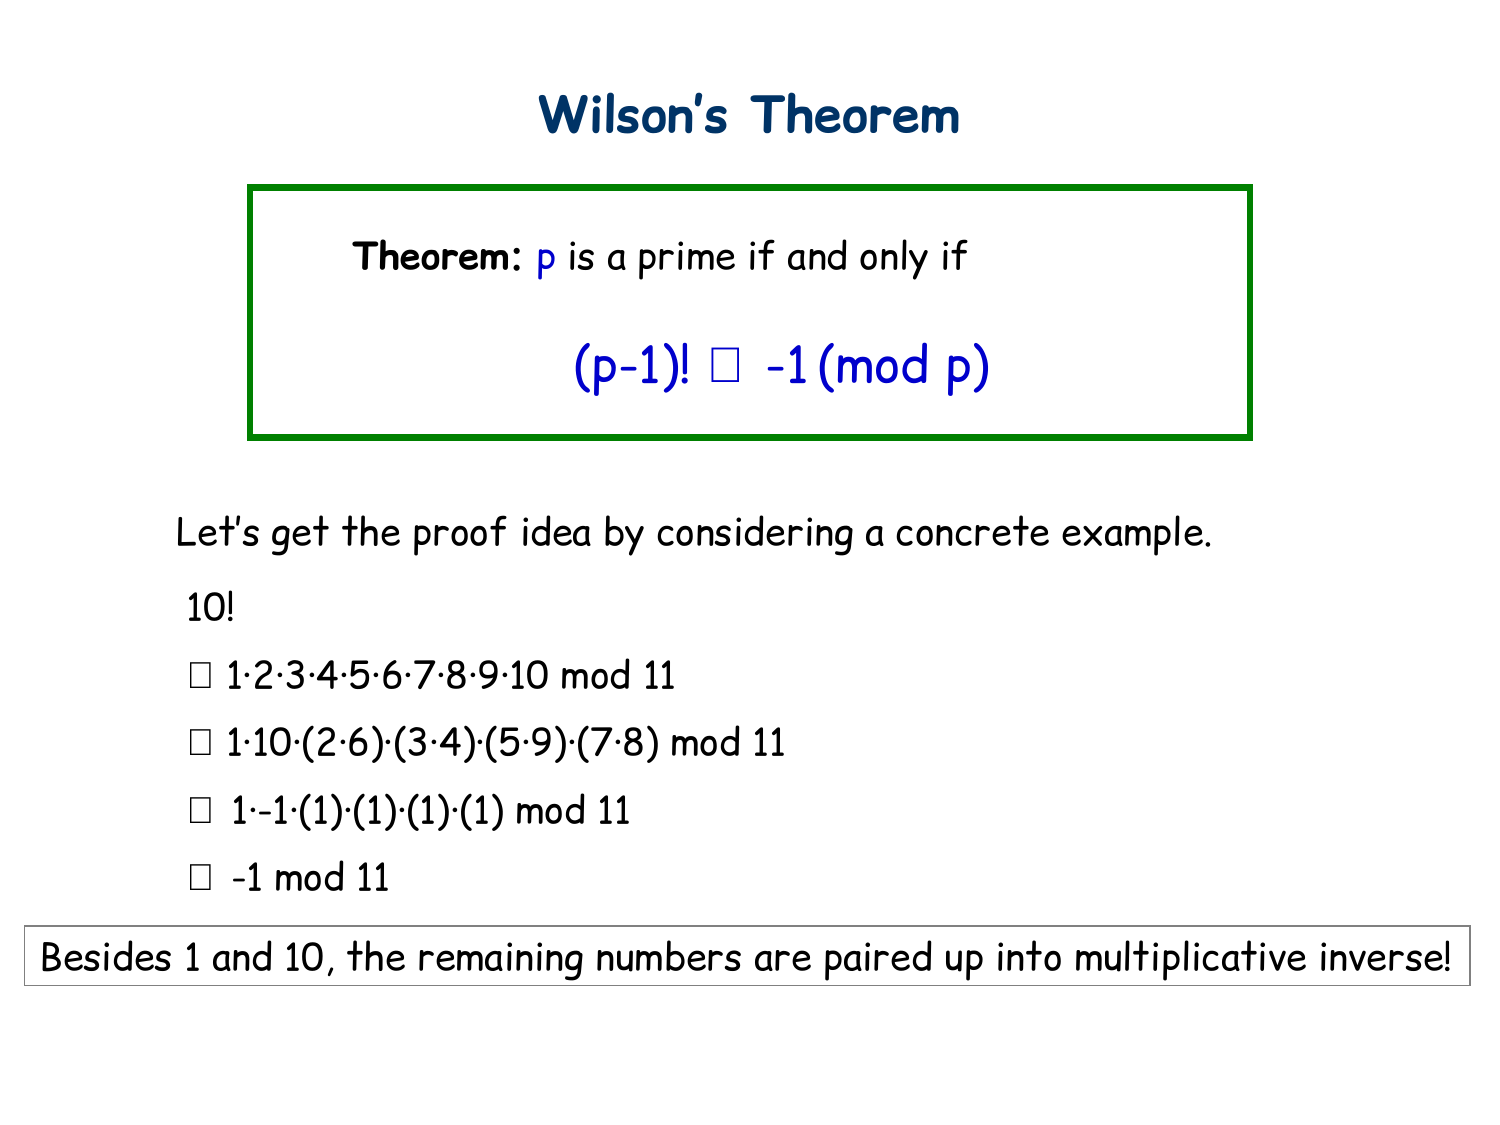

Wilson’s Theorem

Theorem: p is a prime if and only if
(p-1)! ≡ -1 (mod p)
Let’s get the proof idea by considering a concrete example.
10!
≡ 1·2·3·4·5·6·7·8·9·10 mod 11
≡ 1·10·(2·6)·(3·4)·(5·9)·(7·8) mod 11
≡ 1·-1·(1)·(1)·(1)·(1) mod 11
≡ -1 mod 11
Besides 1 and 10, the remaining numbers are paired up into multiplicative inverse!